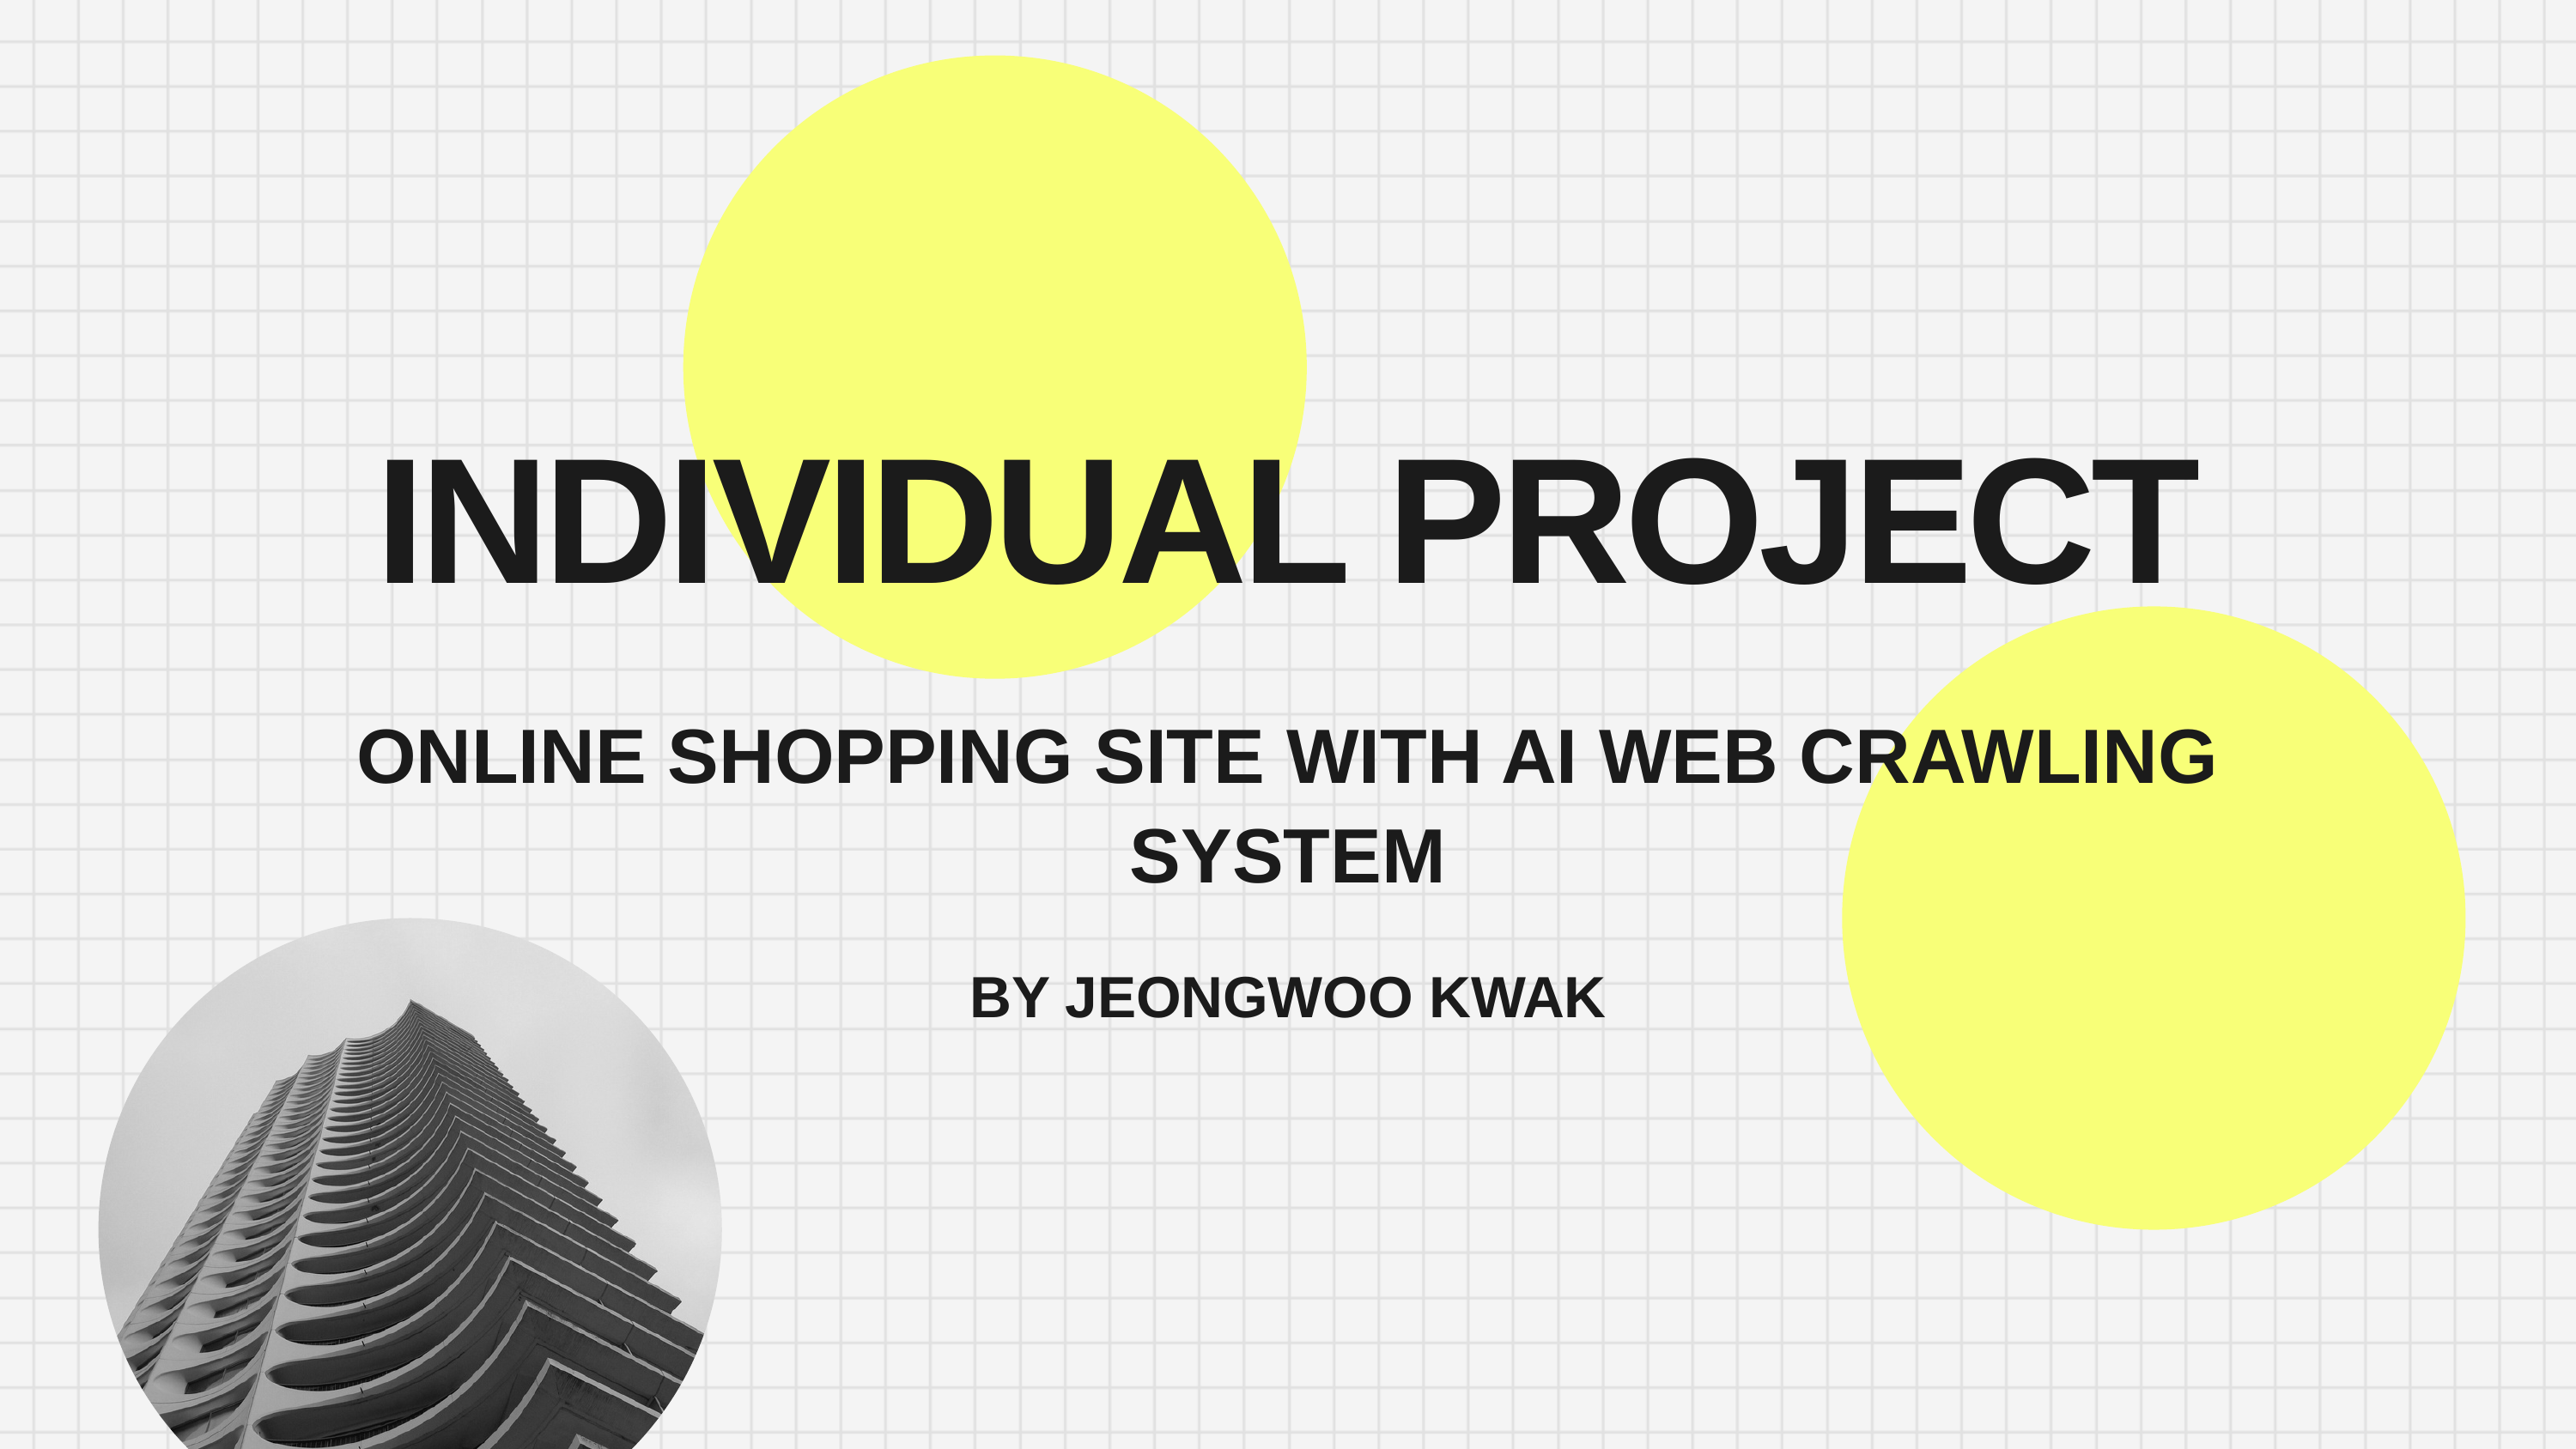

INDIVIDUAL PROJECT

ONLINE SHOPPING SITE WITH AI WEB CRAWLING SYSTEM

BY JEONGWOO KWAK